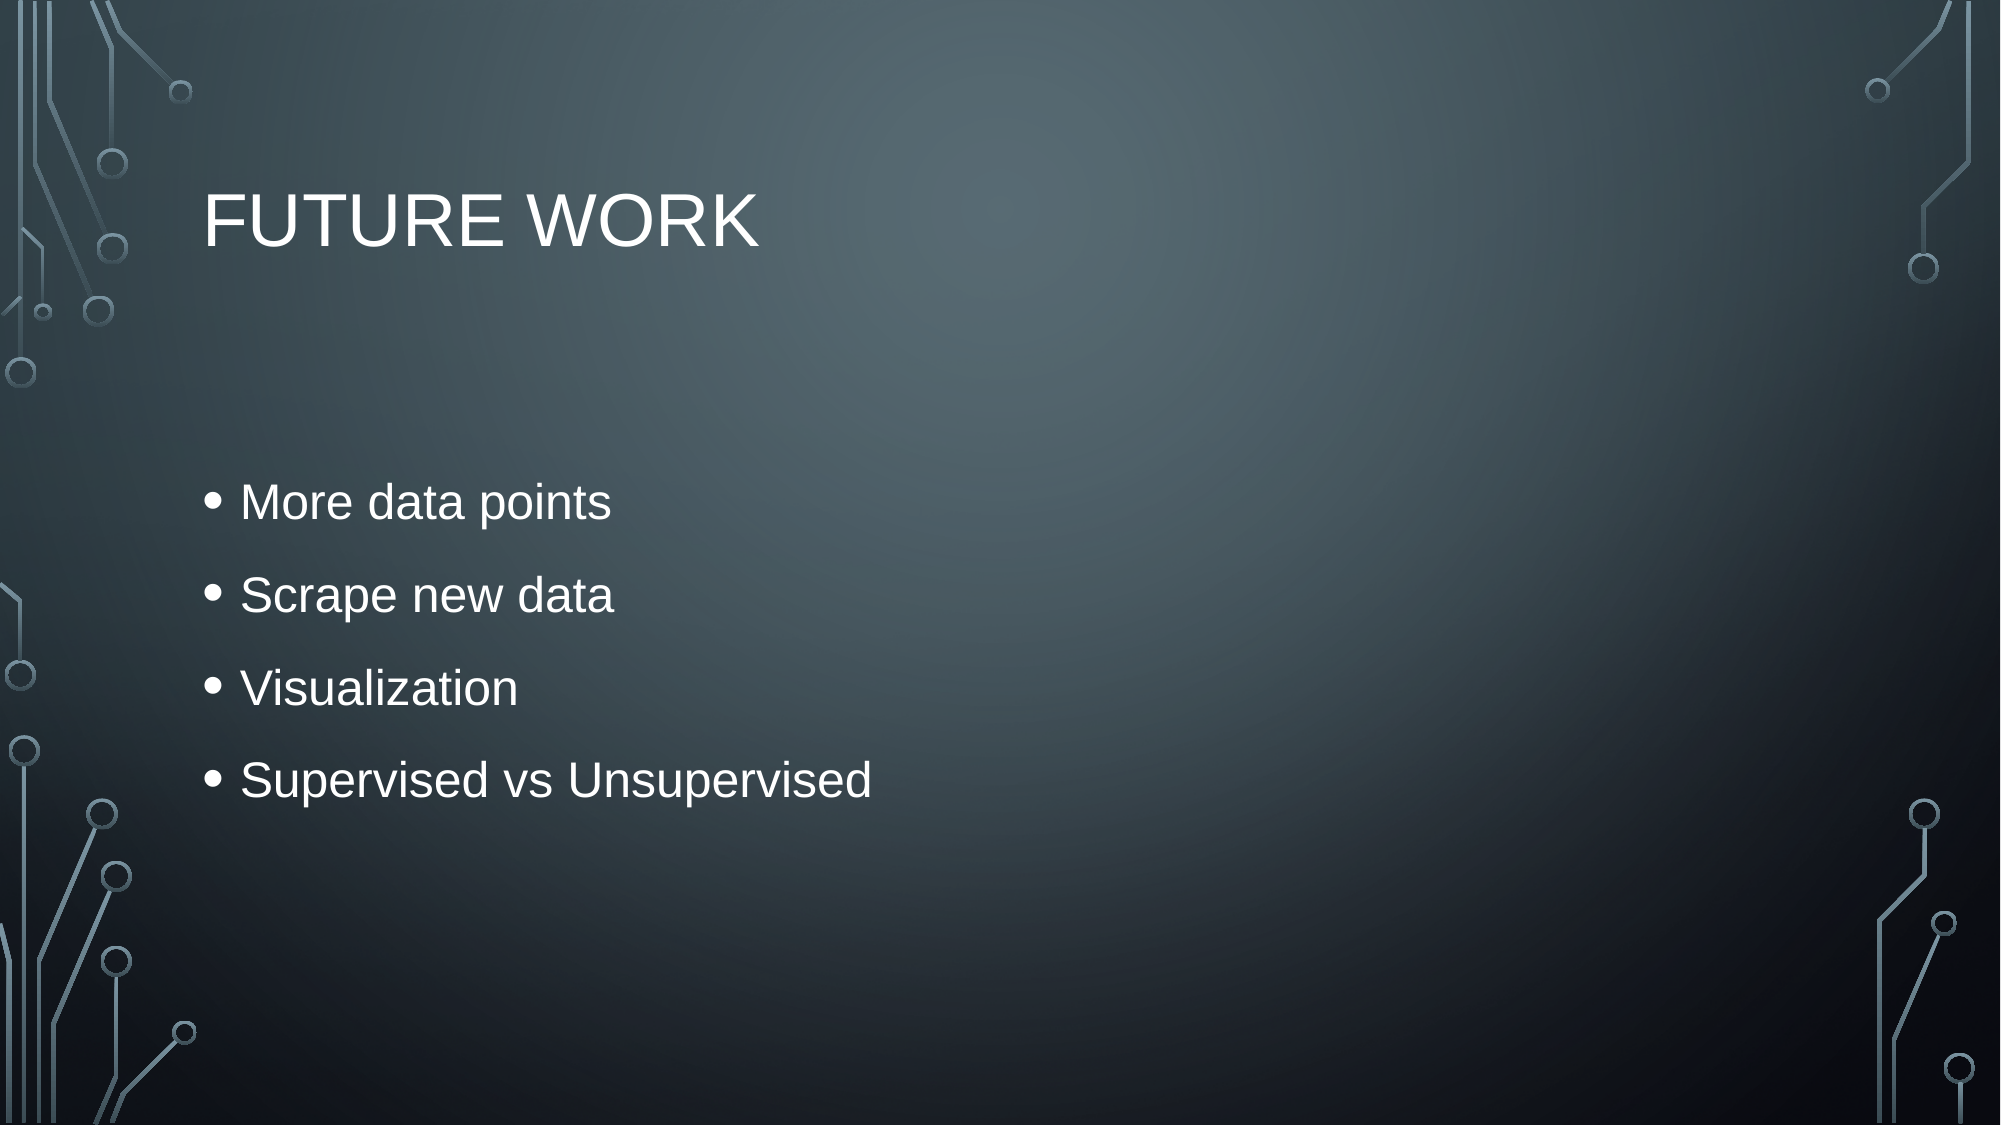

# Future work

More data points
Scrape new data
Visualization
Supervised vs Unsupervised